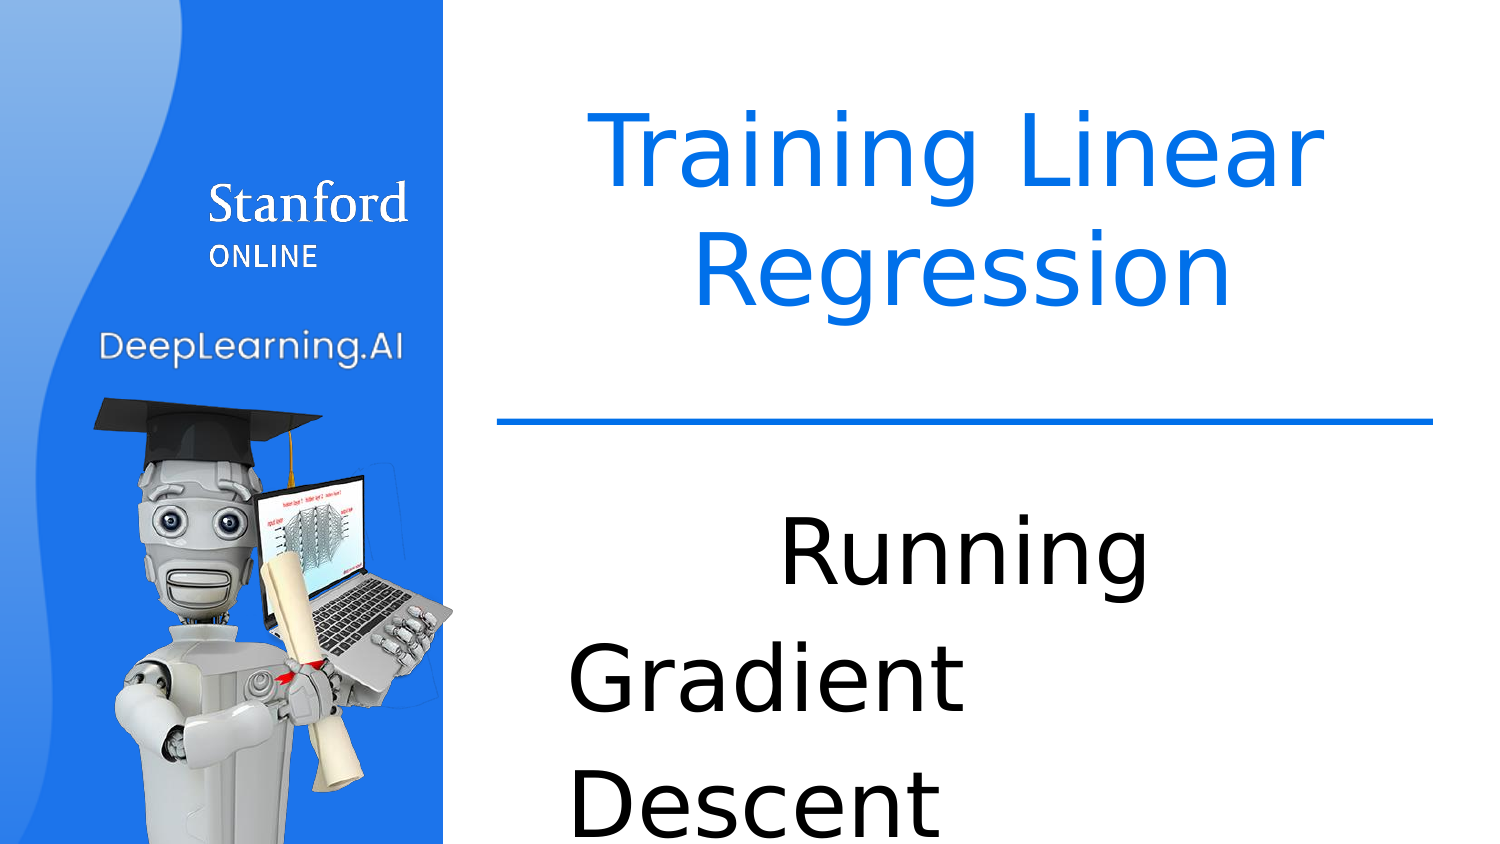

# Training Linear Regression
Running Gradient Descent